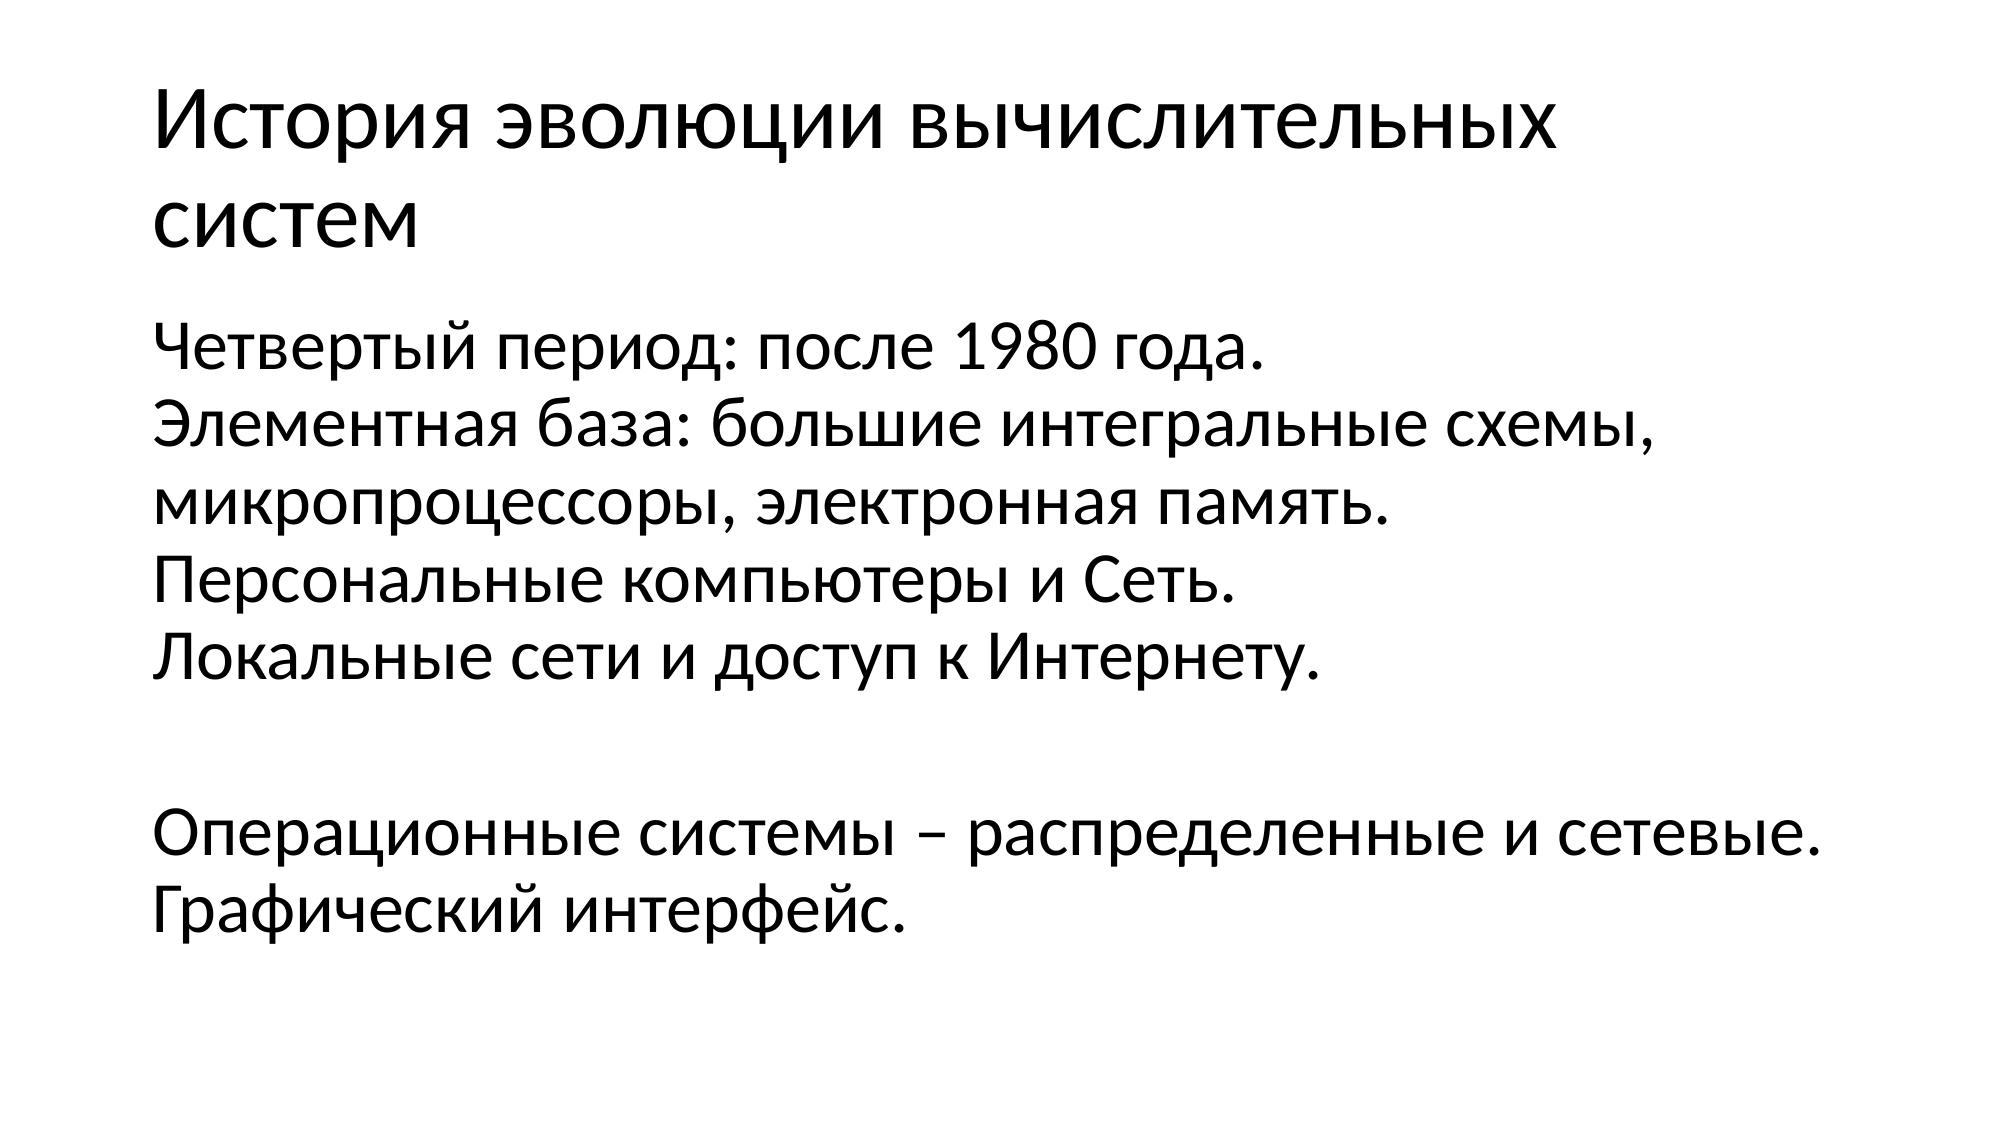

# История эволюции вычислительных систем
Четвертый период: после 1980 года.
Элементная база: большие интегральные схемы, микропроцессоры, электронная память.
Персональные компьютеры и Сеть.
Локальные сети и доступ к Интернету.
Операционные системы – распределенные и сетевые.
Графический интерфейс.